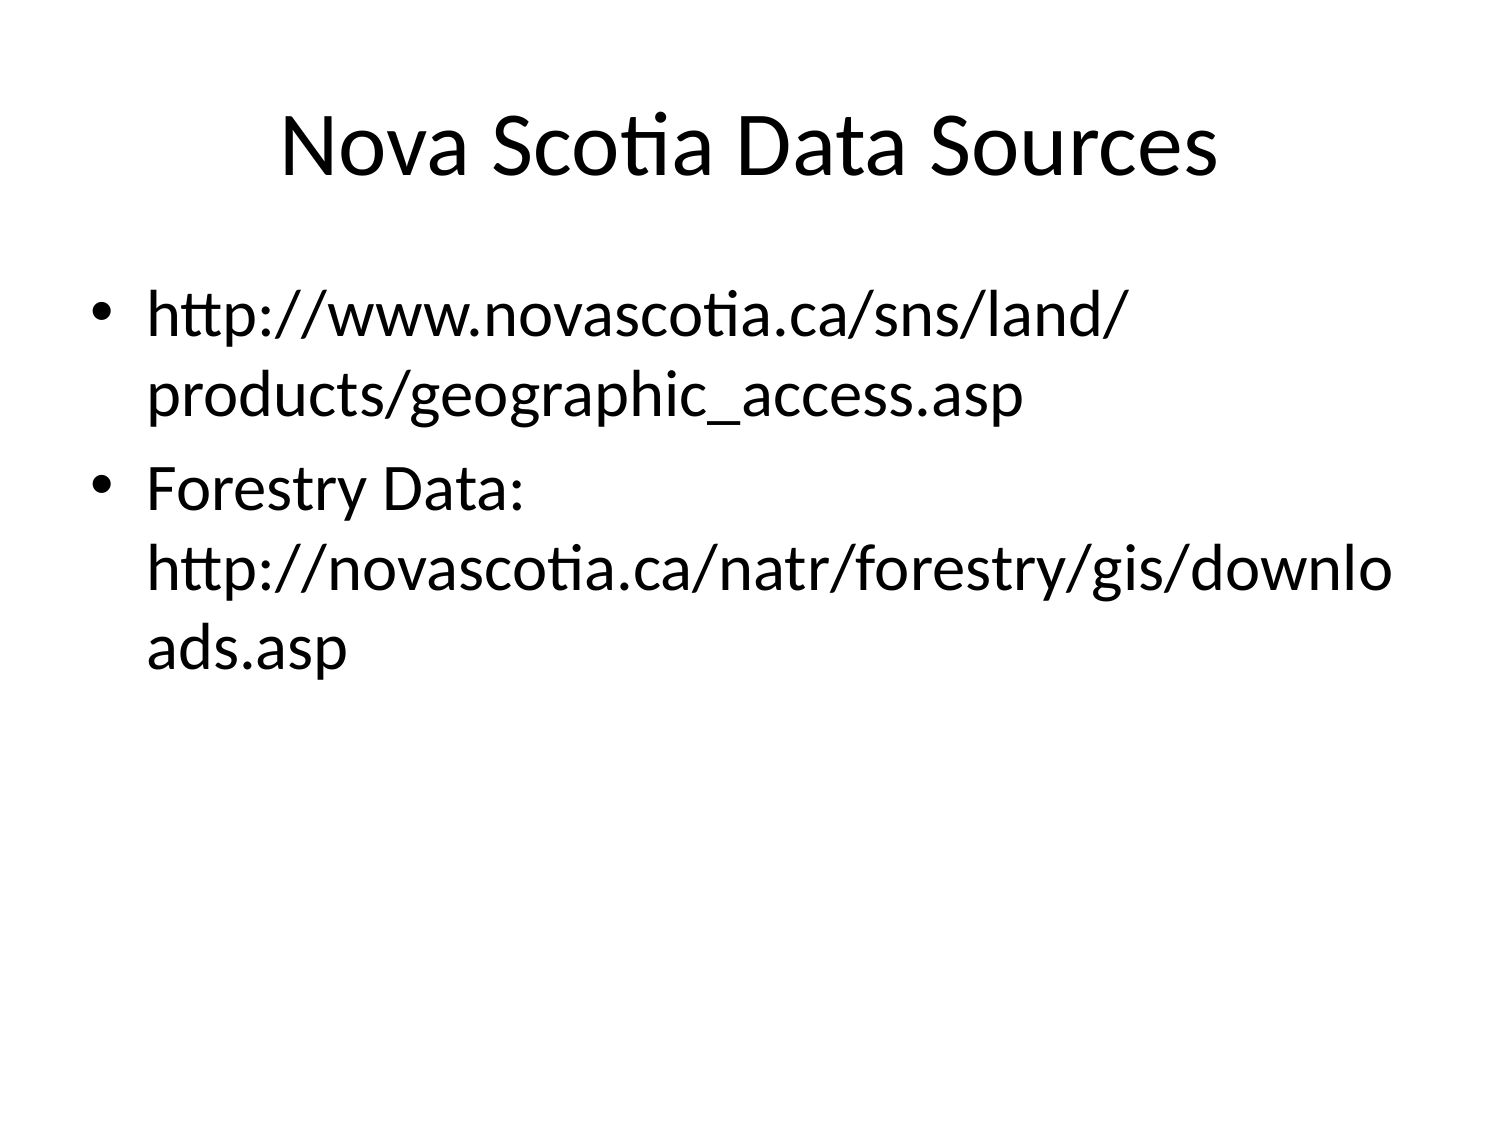

# Nova Scotia Data Sources
http://www.novascotia.ca/sns/land/products/geographic_access.asp
Forestry Data: http://novascotia.ca/natr/forestry/gis/downloads.asp